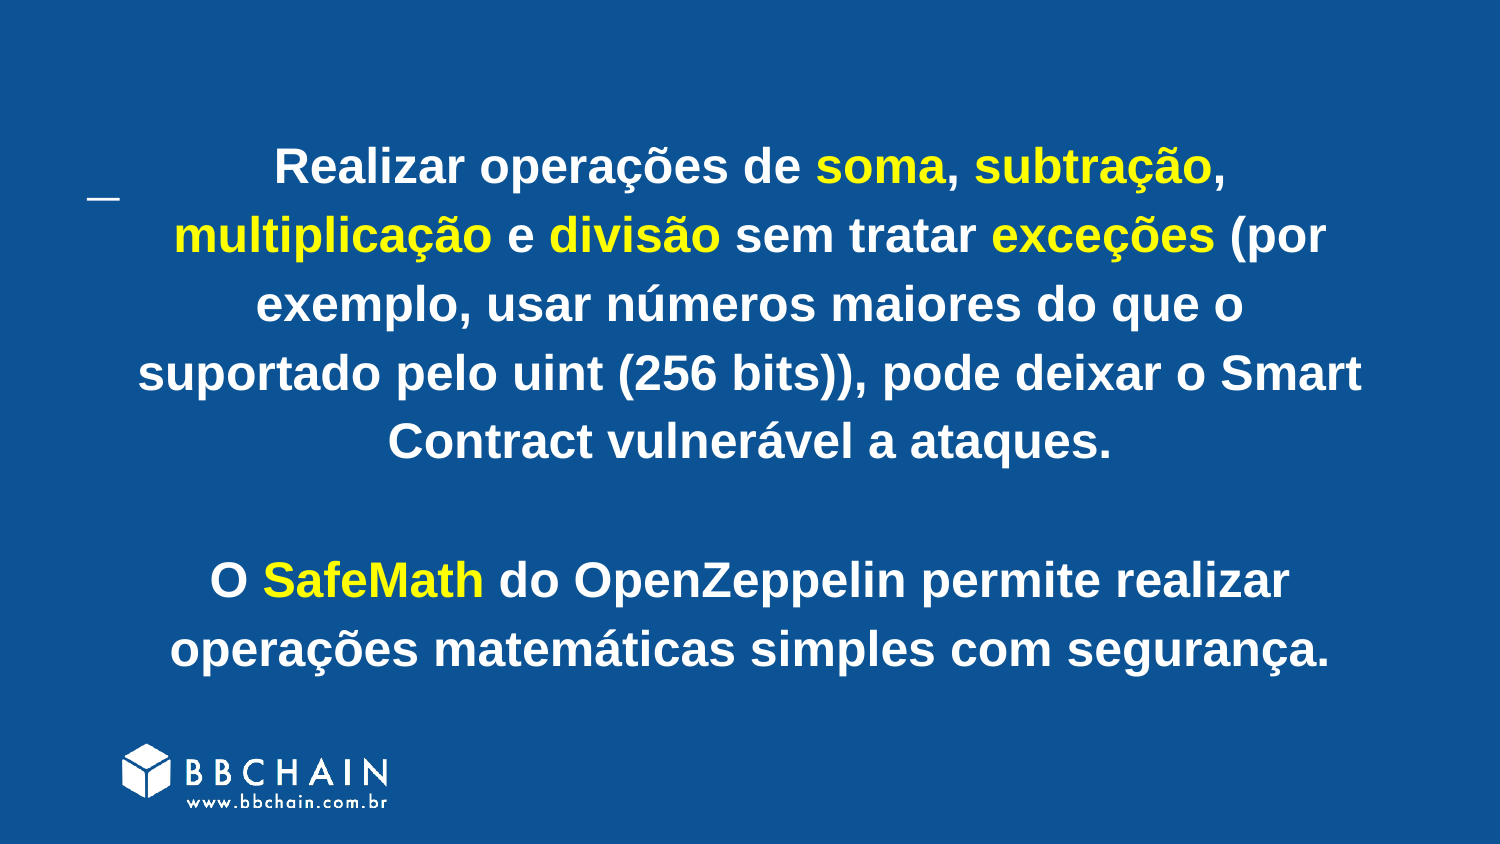

# Realizar operações de soma, subtração, multiplicação e divisão sem tratar exceções (por exemplo, usar números maiores do que o suportado pelo uint (256 bits)), pode deixar o Smart Contract vulnerável a ataques.

O SafeMath do OpenZeppelin permite realizar operações matemáticas simples com segurança.